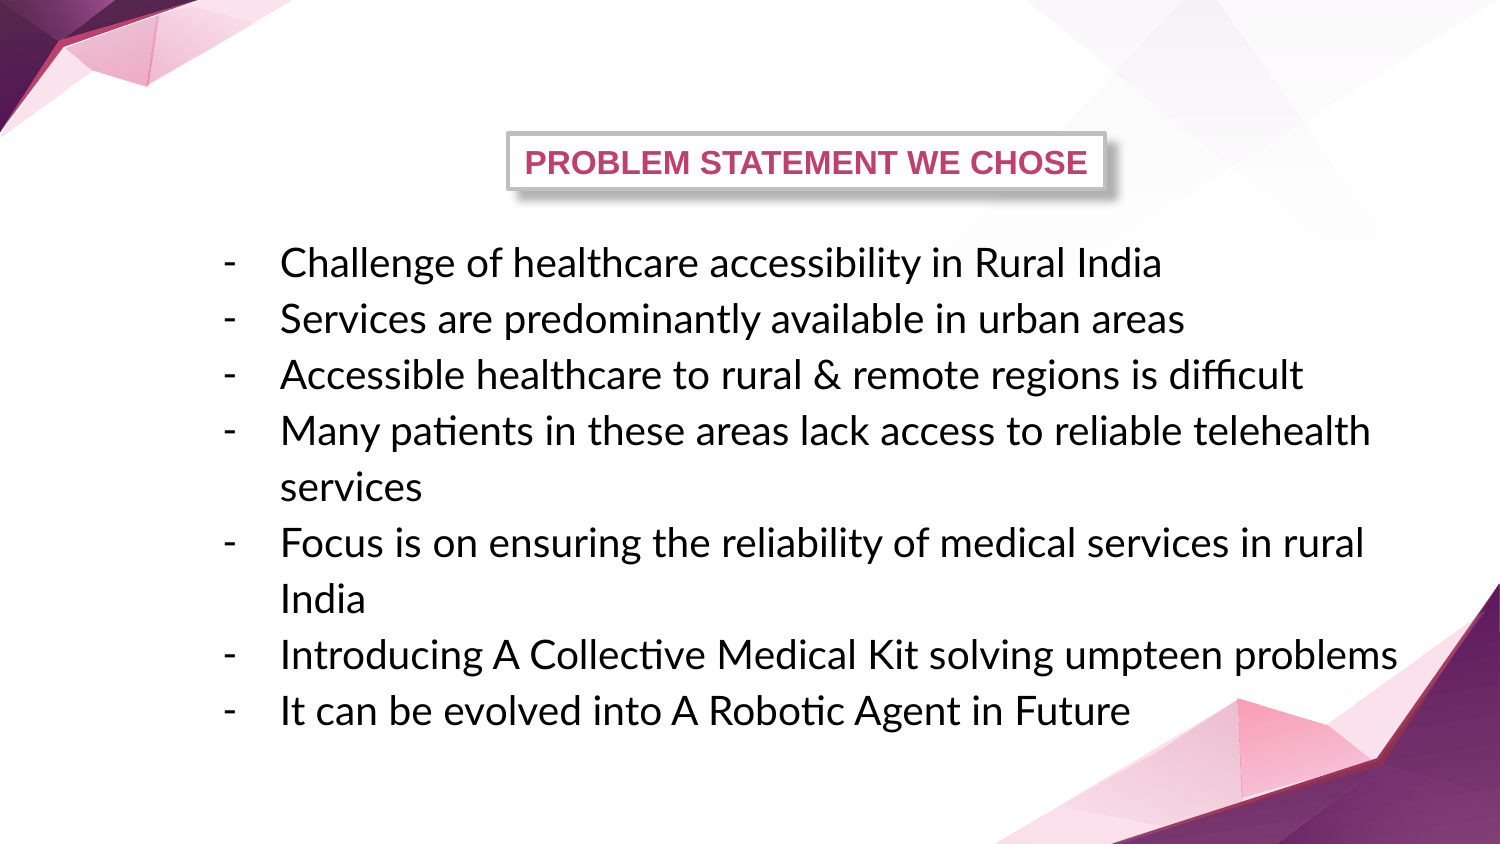

PROBLEM STATEMENT WE CHOSE

Challenge of healthcare accessibility in Rural India
Services are predominantly available in urban areas
Accessible healthcare to rural & remote regions is difficult
Many patients in these areas lack access to reliable telehealth services
Focus is on ensuring the reliability of medical services in rural India
Introducing A Collective Medical Kit solving umpteen problems
It can be evolved into A Robotic Agent in Future